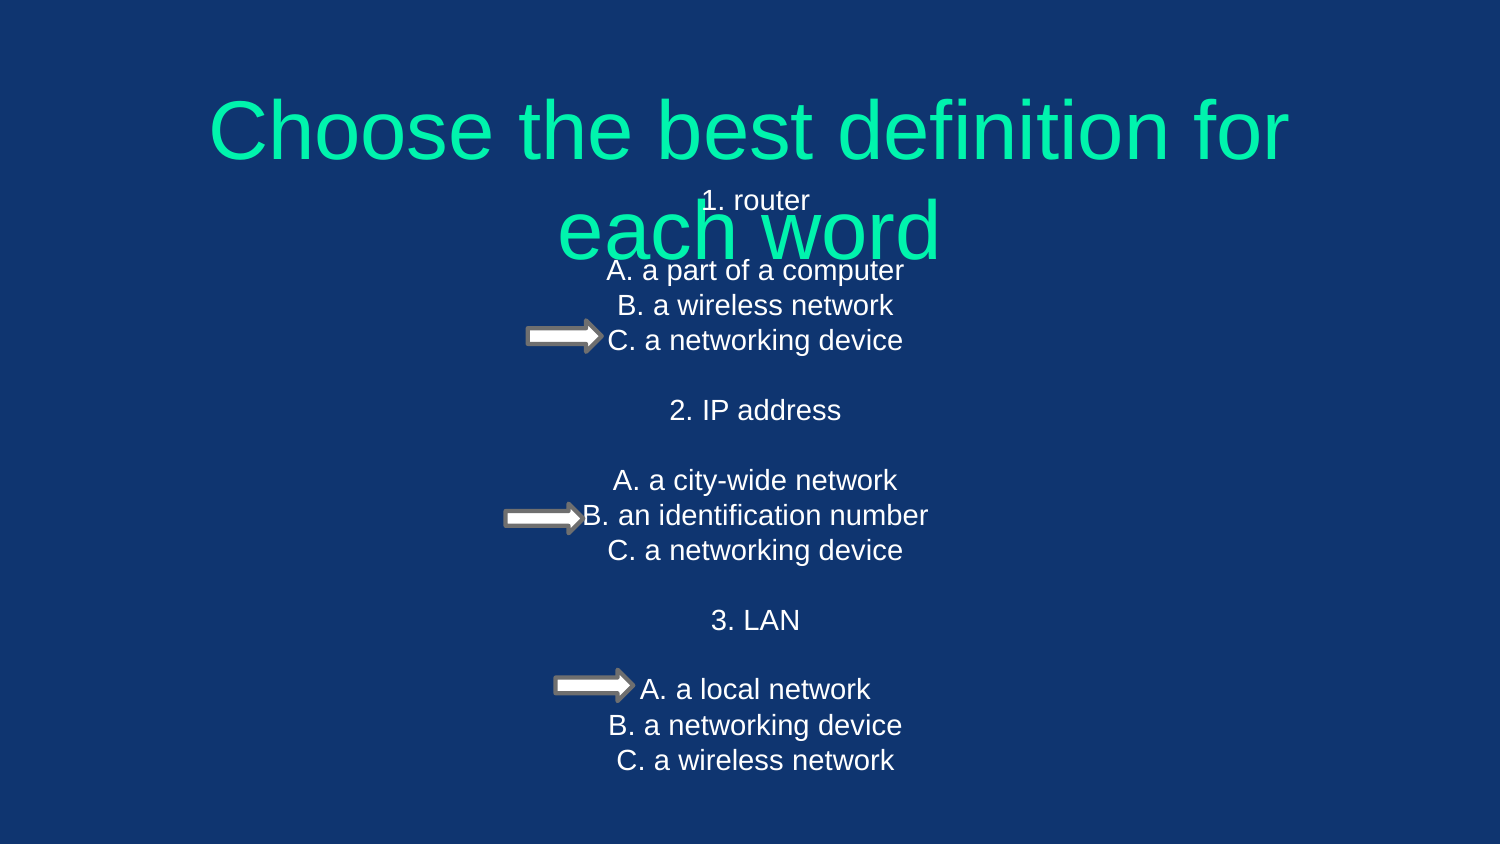

# Choose the best definition for each word
1. router

A. a part of a computer
B. a wireless network
C. a networking device

2. IP address

A. a city-wide network
B. an identification number
C. a networking device

3. LAN

A. a local network
B. a networking device
C. a wireless network